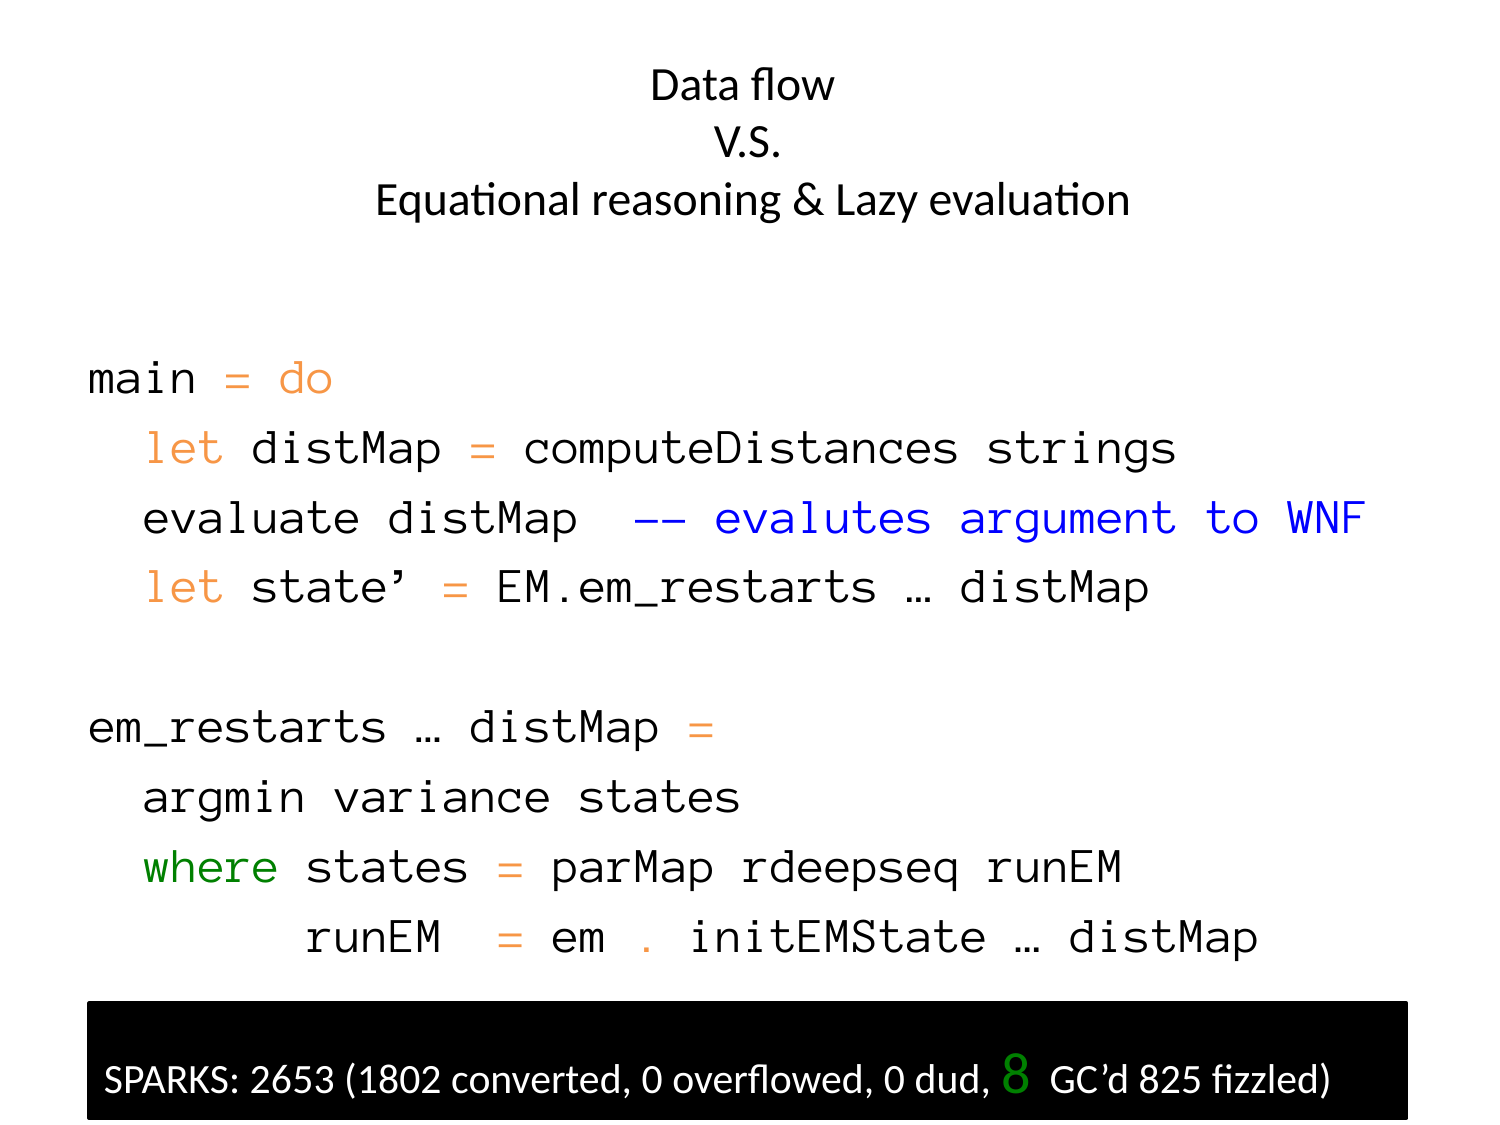

# Data flow V.S. Equational reasoning & Lazy evaluation
main = do
  let distMap = computeDistances strings
  evaluate distMap  -- evalutes argument to WNF
  let state’ = EM.em_restarts … distMap

em_restarts … distMap =
  argmin variance states
  where states = parMap rdeepseq runEM
        runEM  = em . initEMState … distMap
SPARKS: 2653 (1802 converted, 0 overflowed, 0 dud, 8 GC’d 825 fizzled)